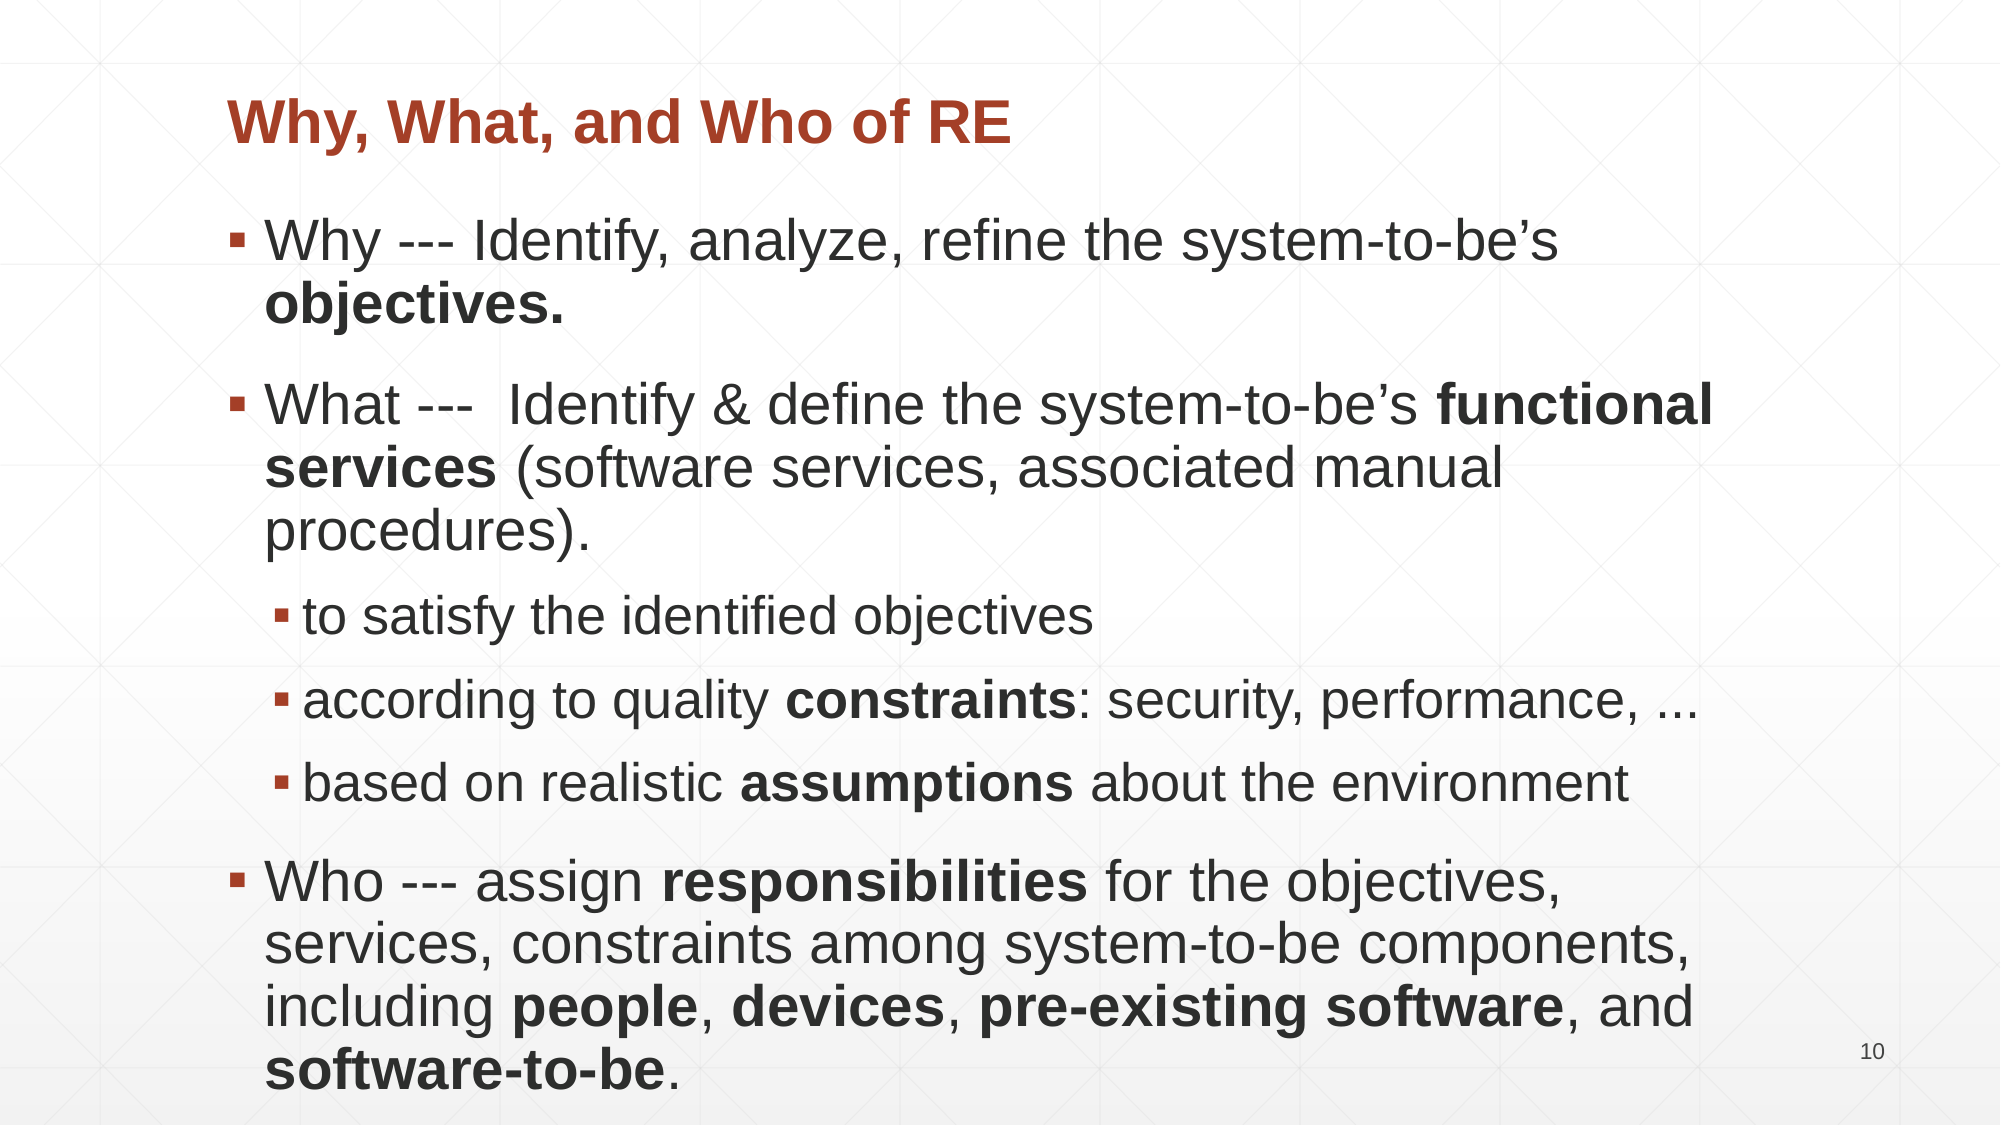

Why, What, and Who of RE
Why --- Identify, analyze, refine the system-to-be’s objectives.
What ---  Identify & define the system-to-be’s functional services (software services, associated manual procedures).
to satisfy the identified objectives
according to quality constraints: security, performance, ...
based on realistic assumptions about the environment
Who --- assign responsibilities for the objectives, services, constraints among system-to-be components, including people, devices, pre-existing software, and software-to-be.
10